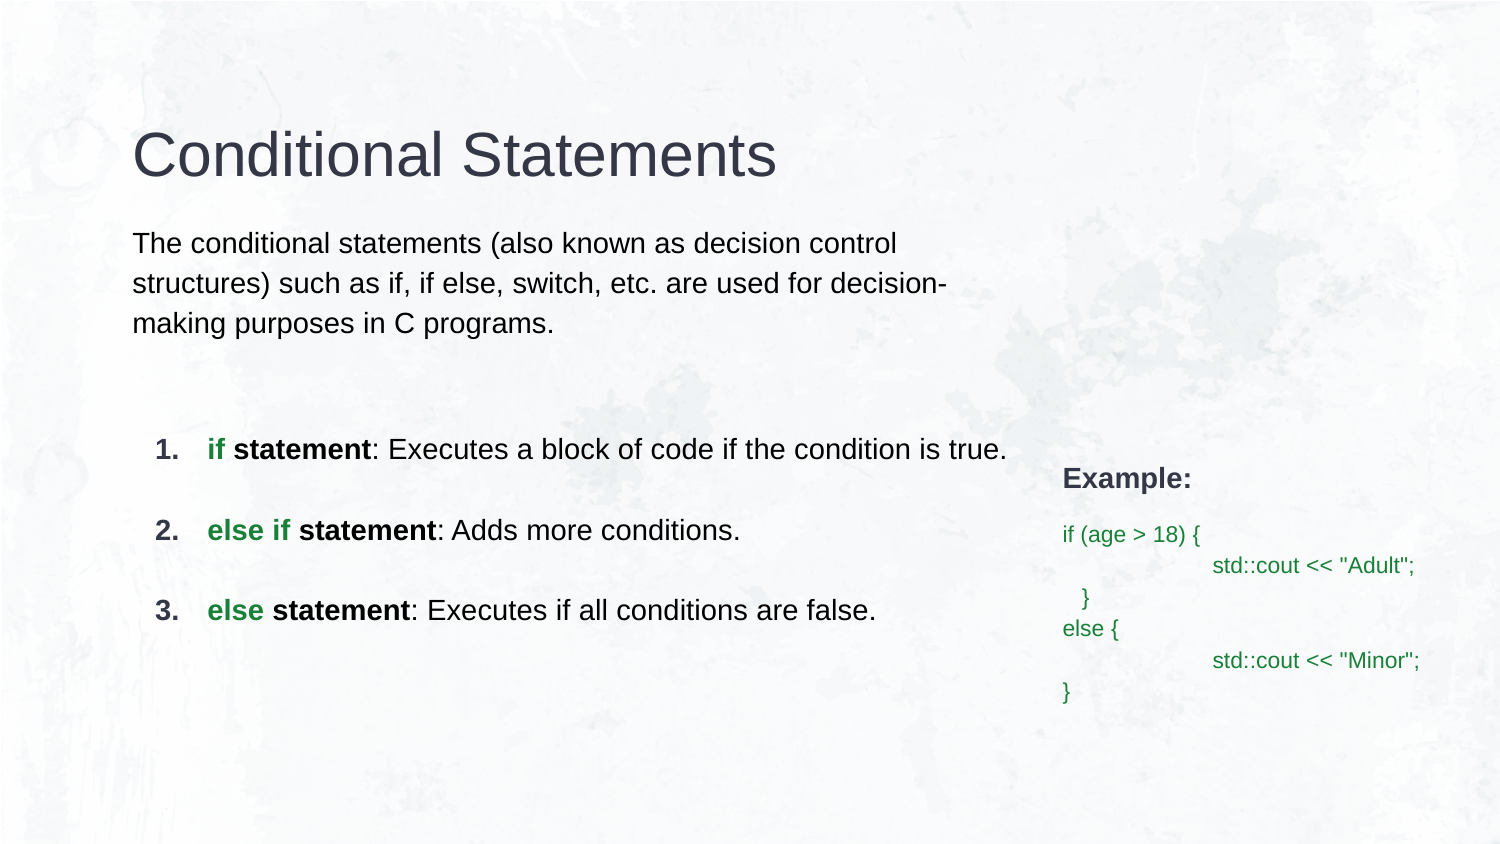

# Conditional Statements
The conditional statements (also known as decision control structures) such as if, if else, switch, etc. are used for decision-making purposes in C programs.

if statement: Executes a block of code if the condition is true.
else if statement: Adds more conditions.
else statement: Executes if all conditions are false.

Example:
if (age > 18) {
	std::cout << "Adult";
   }
else {
	std::cout << "Minor";
}